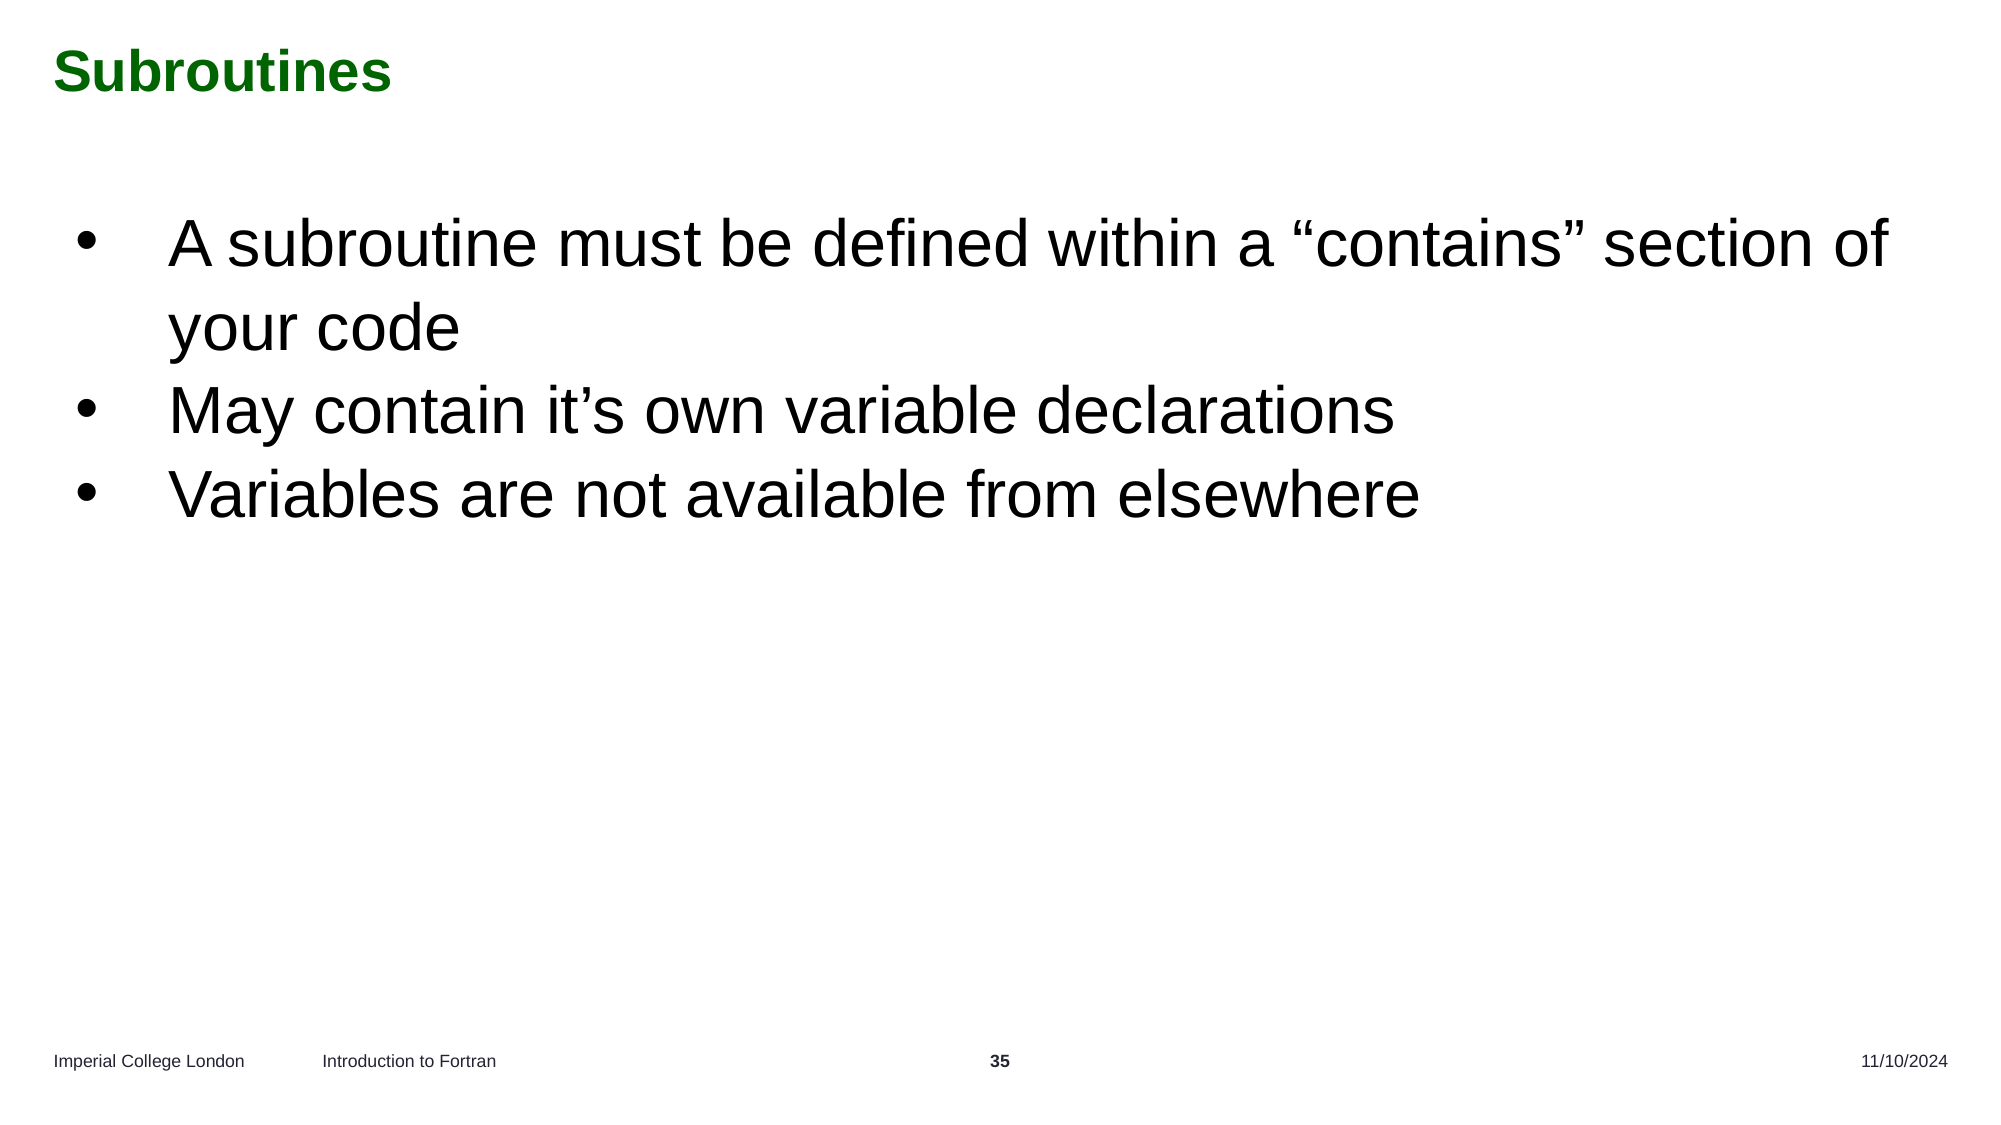

# Subroutines
A subroutine must be defined within a “contains” section of your code
May contain it’s own variable declarations
Variables are not available from elsewhere
Introduction to Fortran
35
11/10/2024